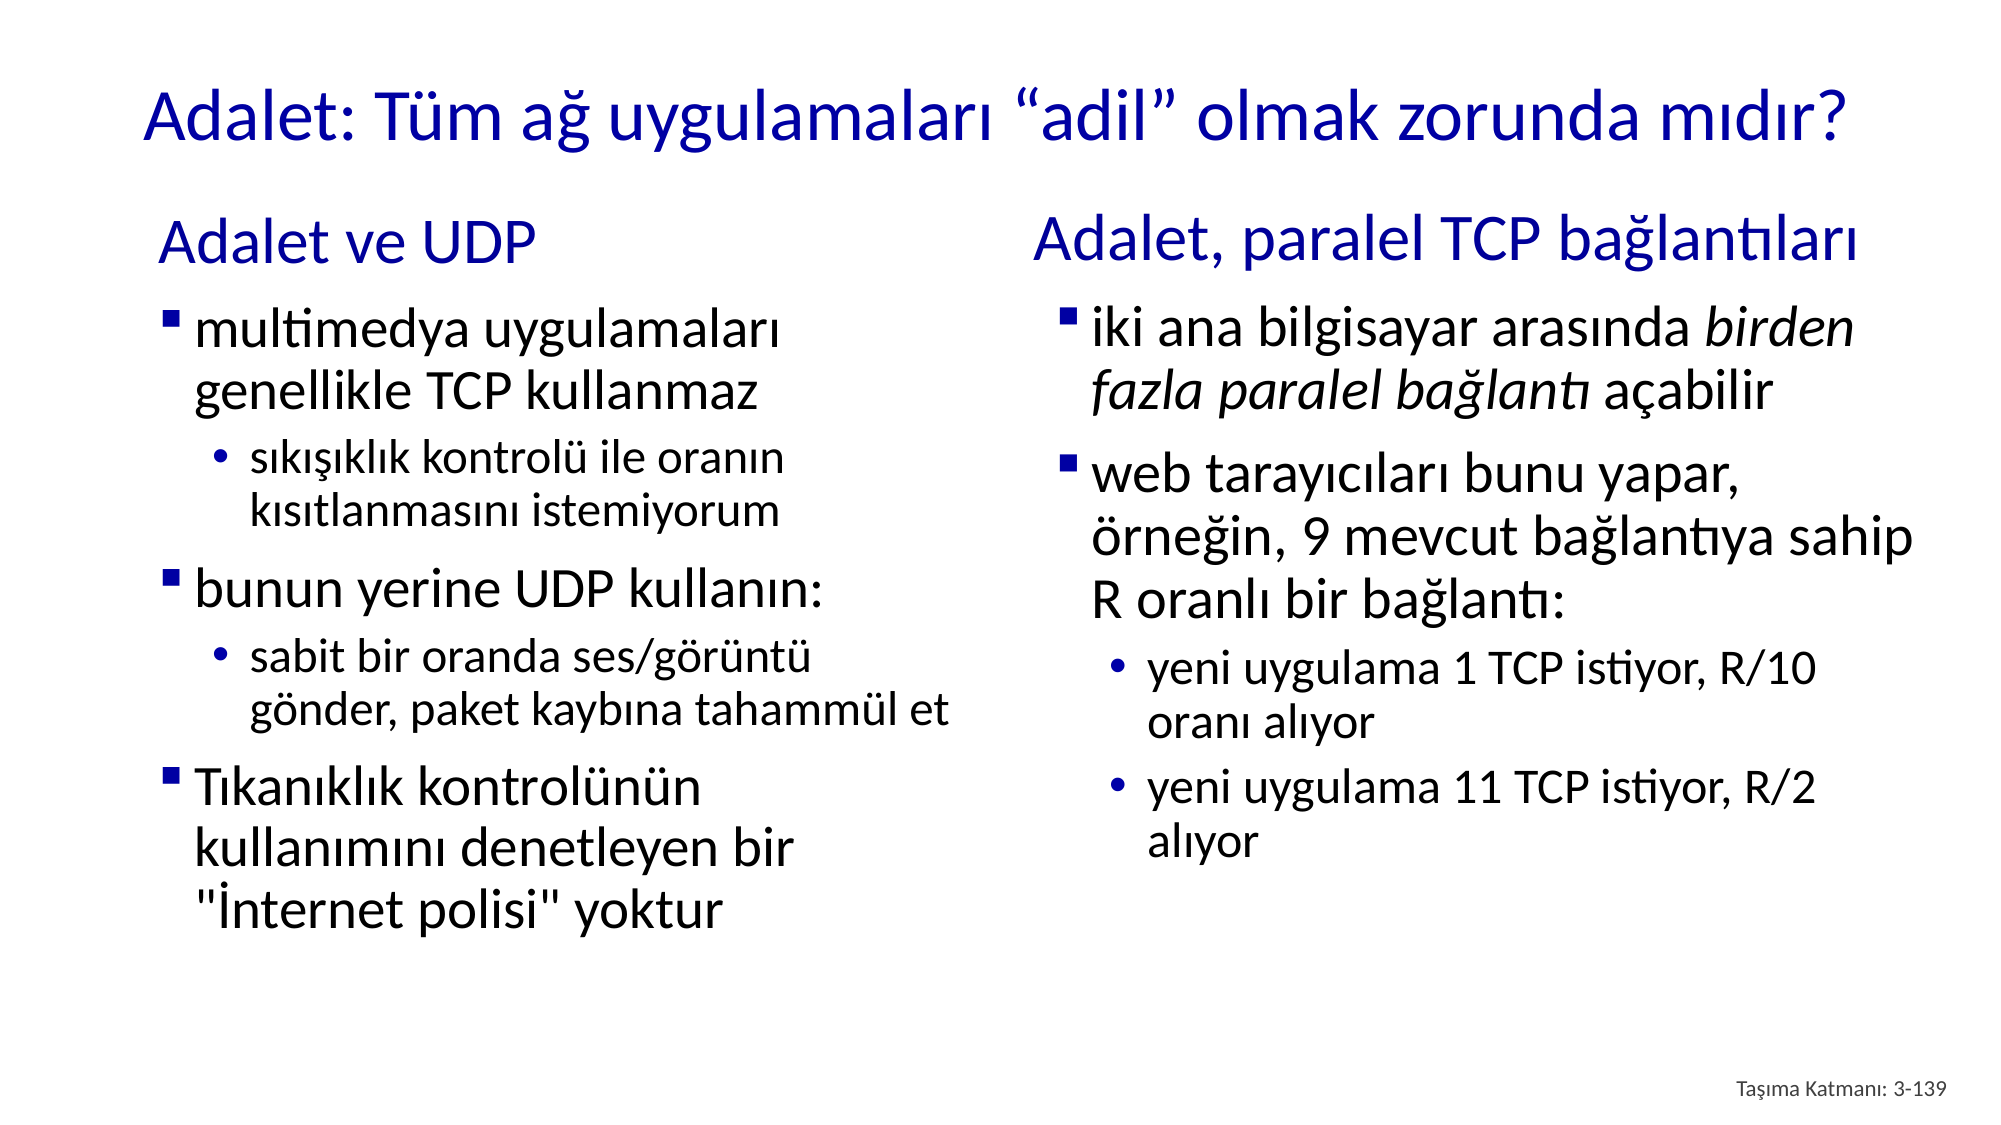

# Adalet: Tüm ağ uygulamaları “adil” olmak zorunda mıdır?
Adalet, paralel TCP bağlantıları
iki ana bilgisayar arasında birden fazla paralel bağlantı açabilir
web tarayıcıları bunu yapar, örneğin, 9 mevcut bağlantıya sahip R oranlı bir bağlantı:
yeni uygulama 1 TCP istiyor, R/10 oranı alıyor
yeni uygulama 11 TCP istiyor, R/2 alıyor

Adalet ve UDP
multimedya uygulamaları genellikle TCP kullanmaz
sıkışıklık kontrolü ile oranın kısıtlanmasını istemiyorum
bunun yerine UDP kullanın:
sabit bir oranda ses/görüntü gönder, paket kaybına tahammül et
Tıkanıklık kontrolünün kullanımını denetleyen bir "İnternet polisi" yoktur

Taşıma Katmanı: 3-139